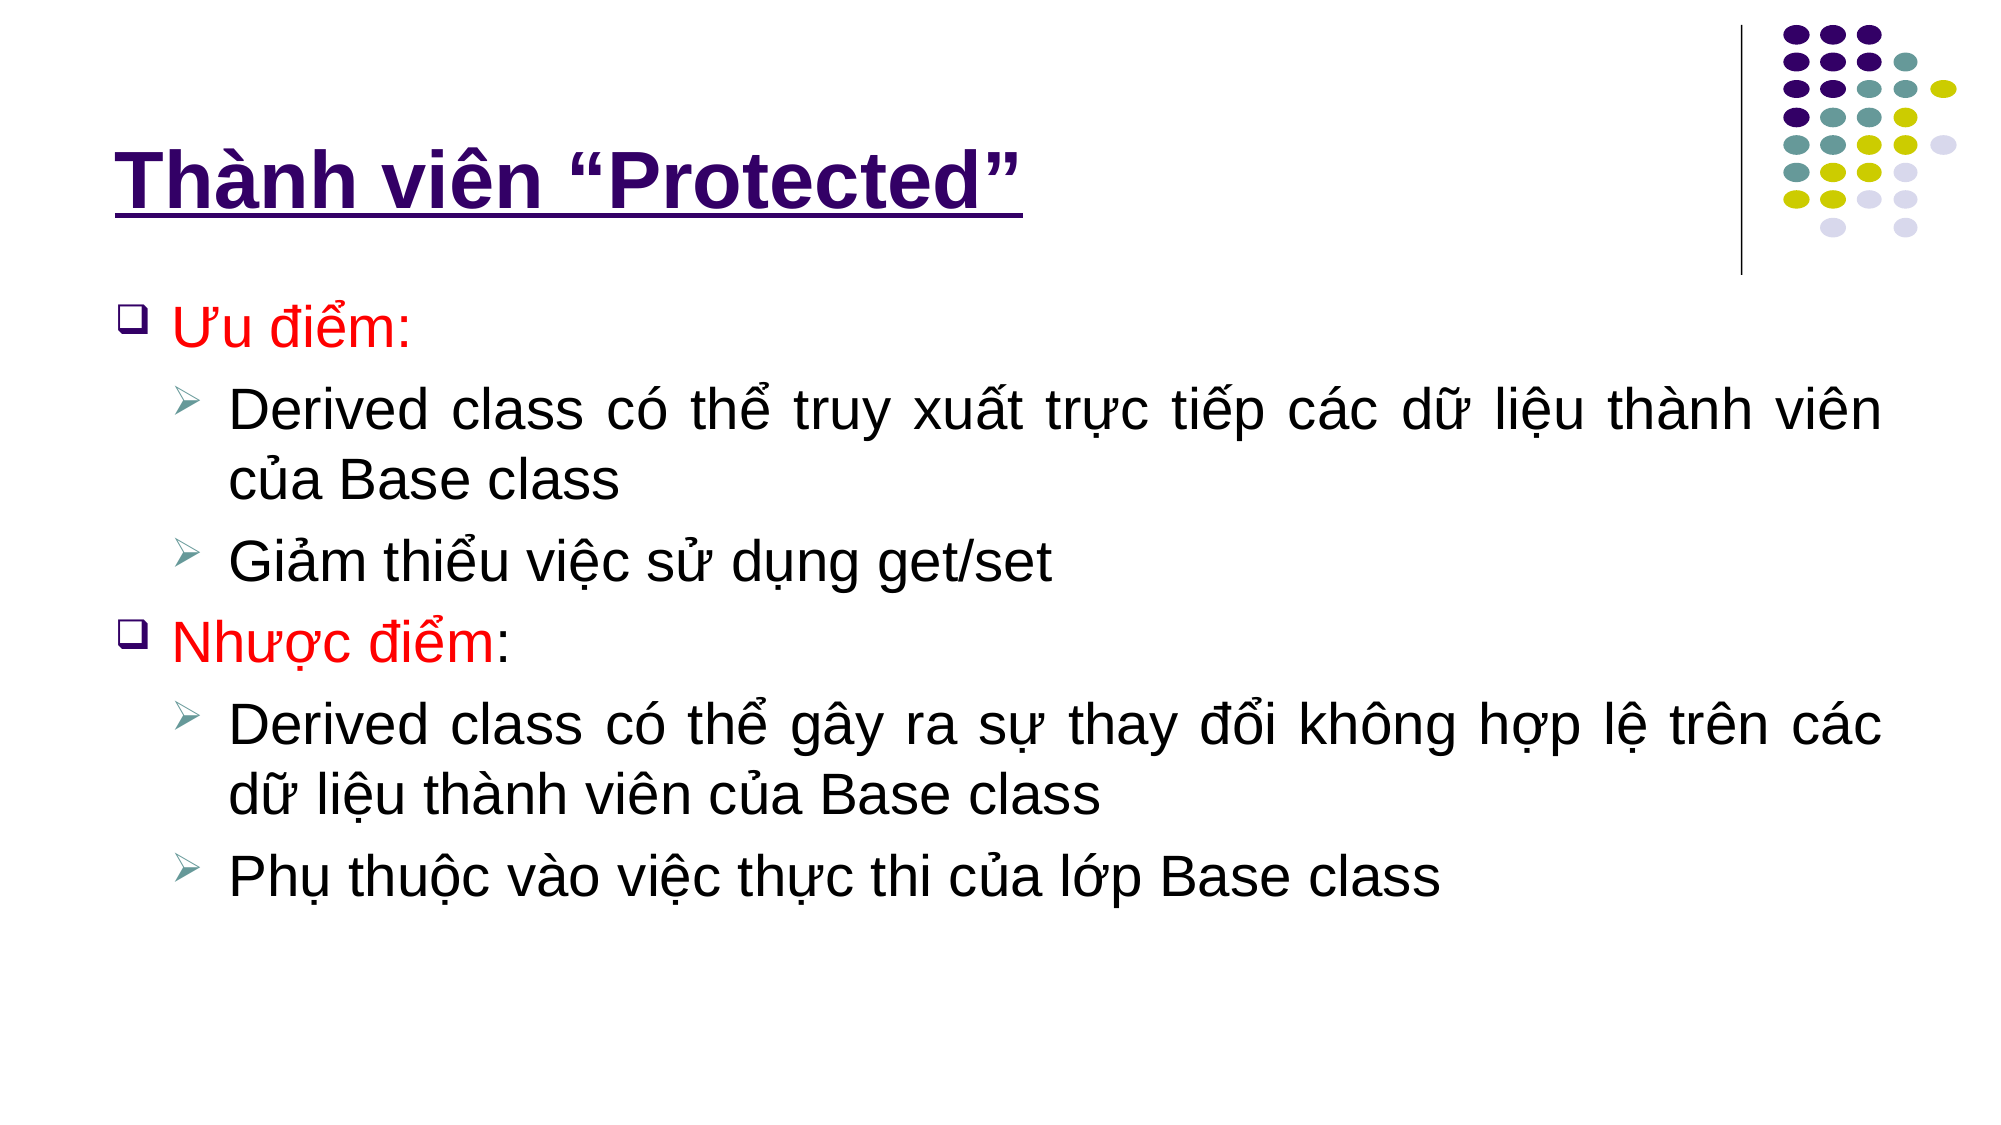

# Thành viên “Protected”
Ưu điểm:
Derived class có thể truy xuất trực tiếp các dữ liệu thành viên của Base class
Giảm thiểu việc sử dụng get/set
Nhược điểm:
Derived class có thể gây ra sự thay đổi không hợp lệ trên các dữ liệu thành viên của Base class
Phụ thuộc vào việc thực thi của lớp Base class